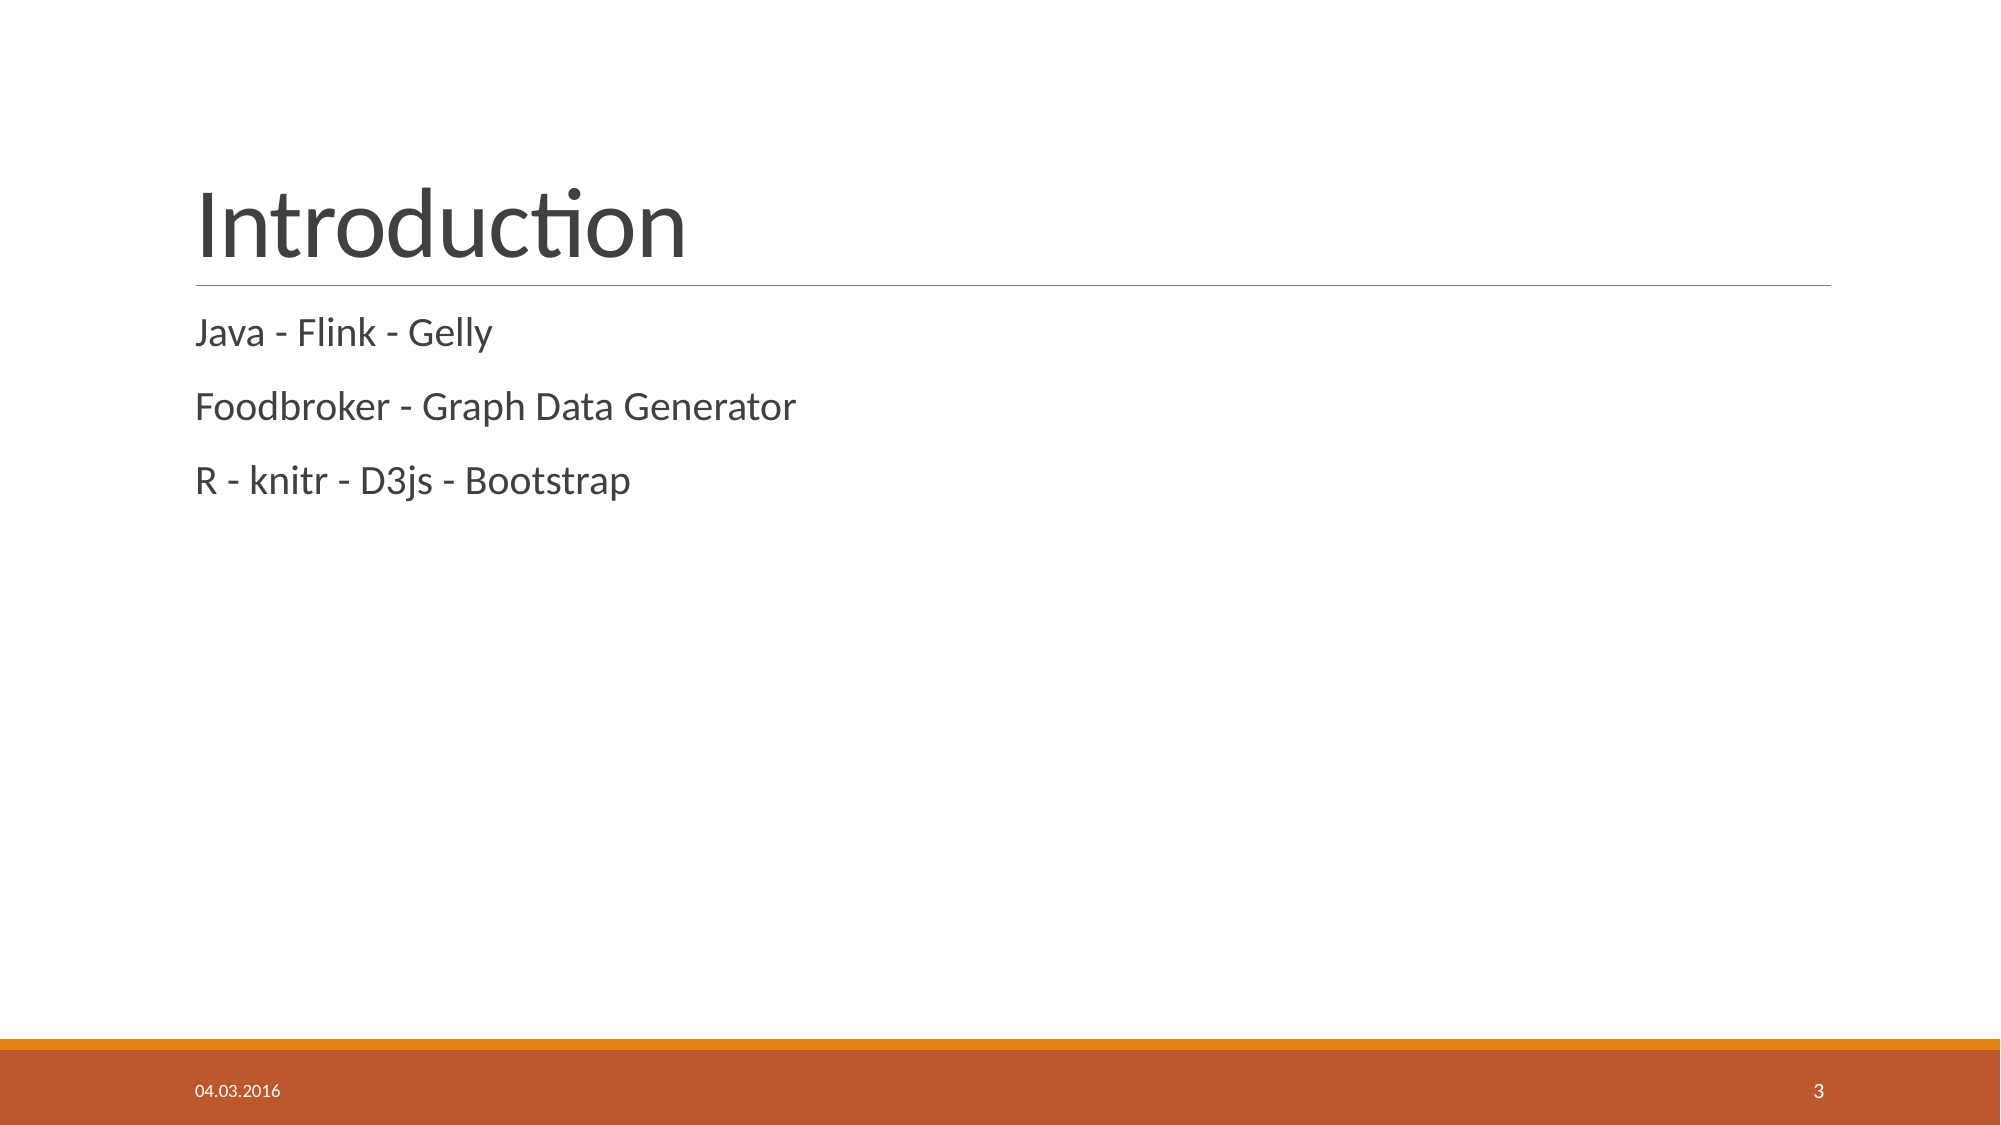

# Introduction
Java - Flink - Gelly
Foodbroker - Graph Data Generator
R - knitr - D3js - Bootstrap

04.03.2016
3